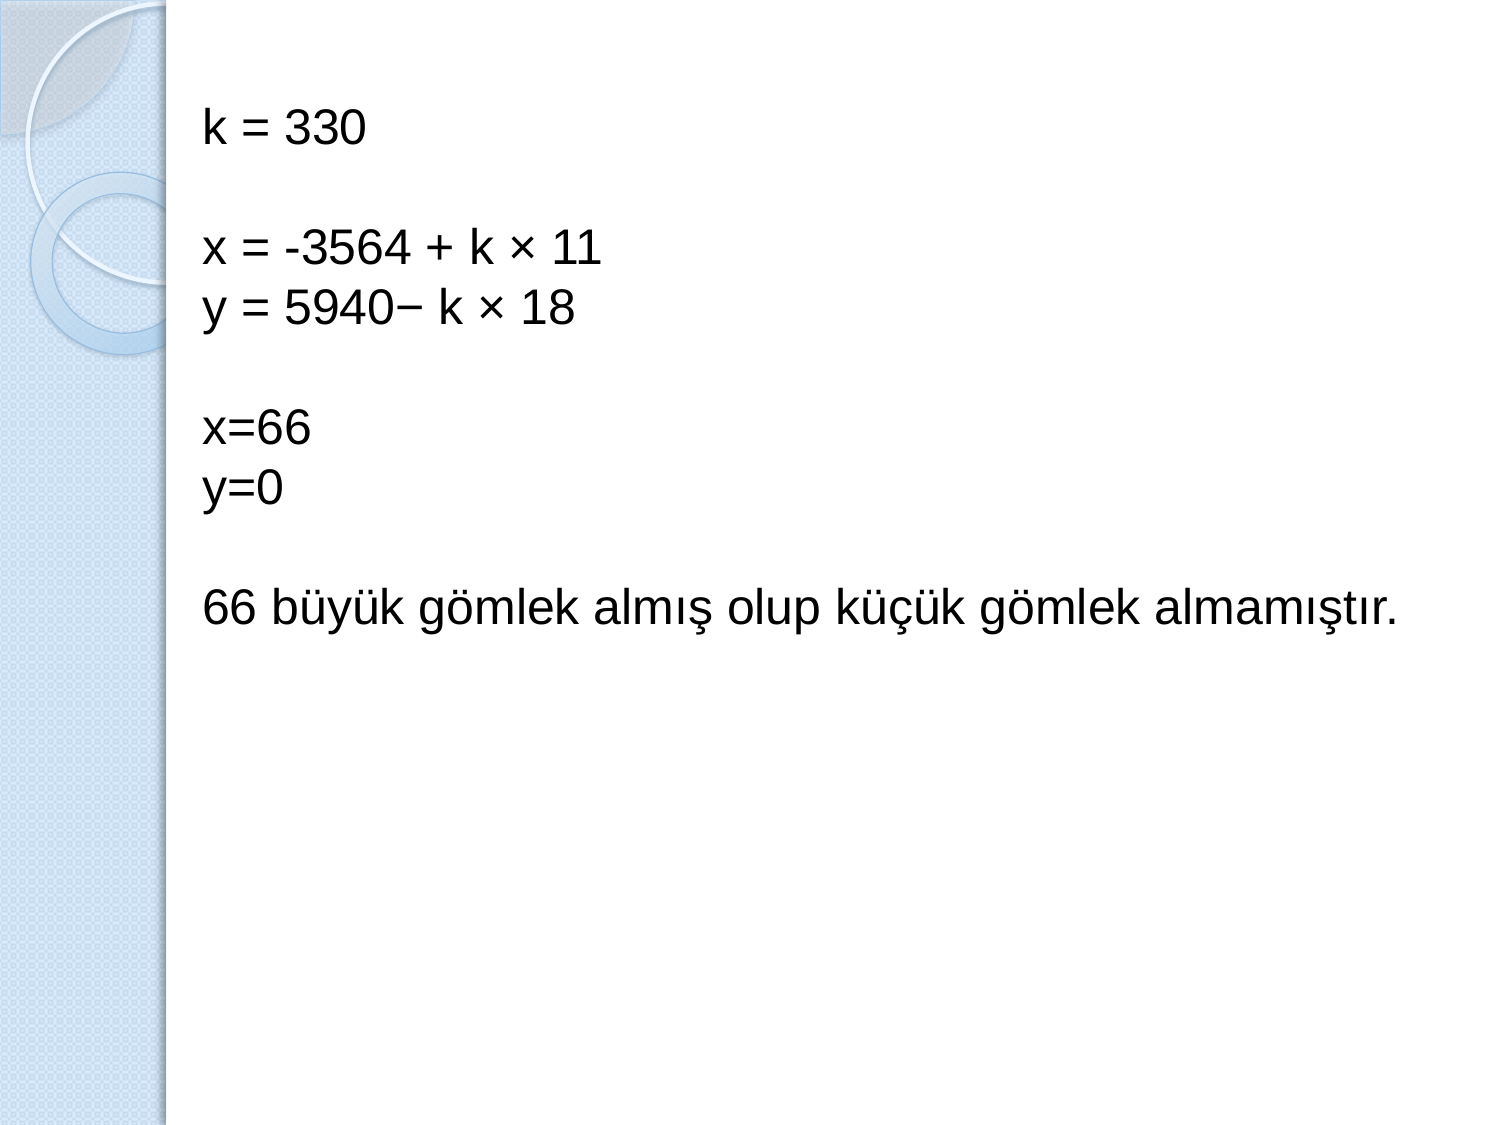

k = 330

x = -3564 + k × 11
y = 5940− k × 18

x=66
y=0

66 büyük gömlek almış olup küçük gömlek almamıştır.